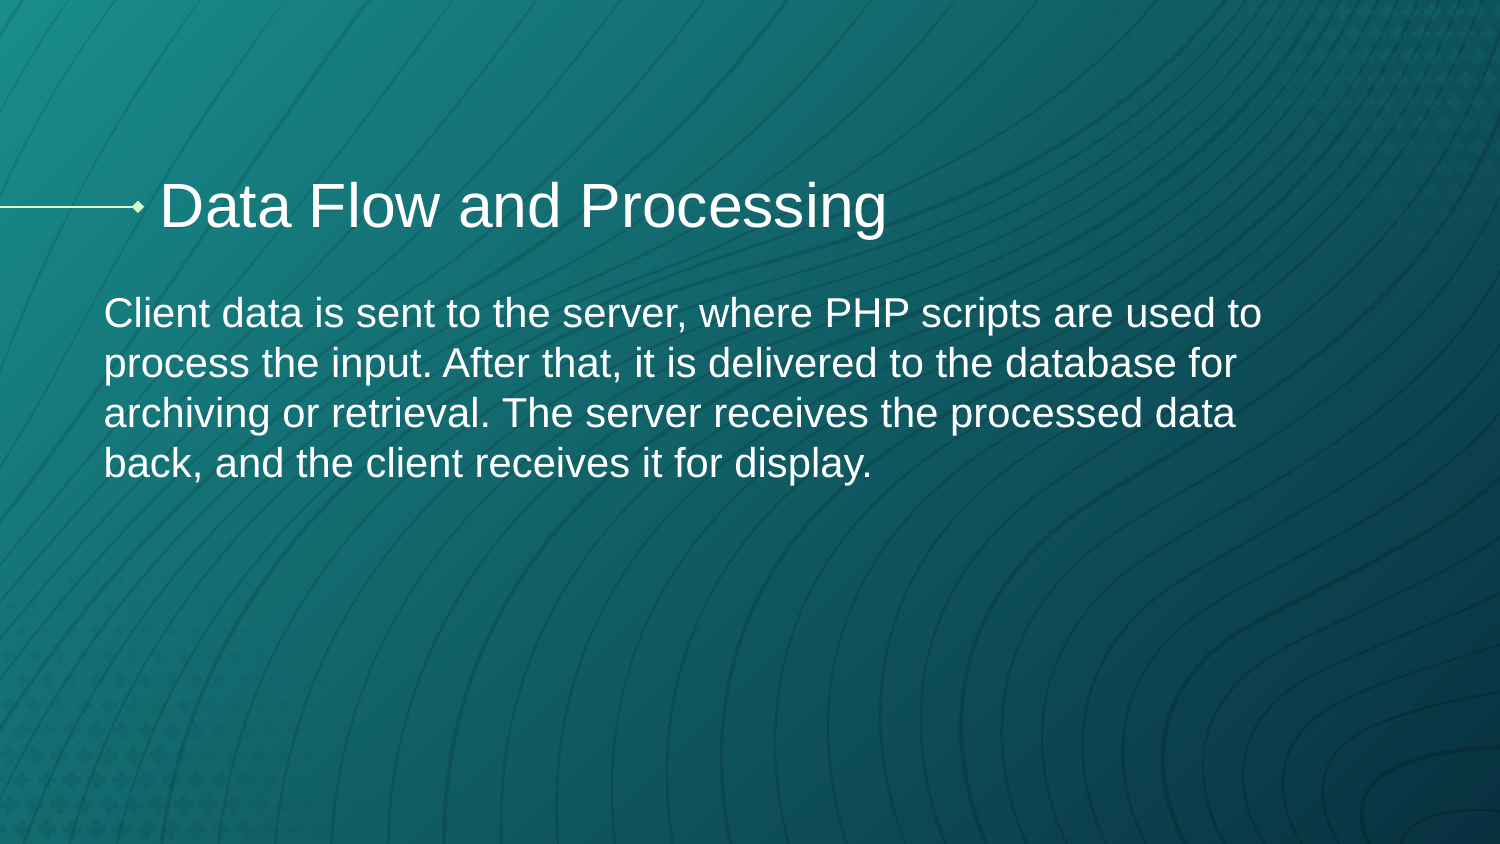

# Data Flow and Processing
Client data is sent to the server, where PHP scripts are used to process the input. After that, it is delivered to the database for archiving or retrieval. The server receives the processed data back, and the client receives it for display.